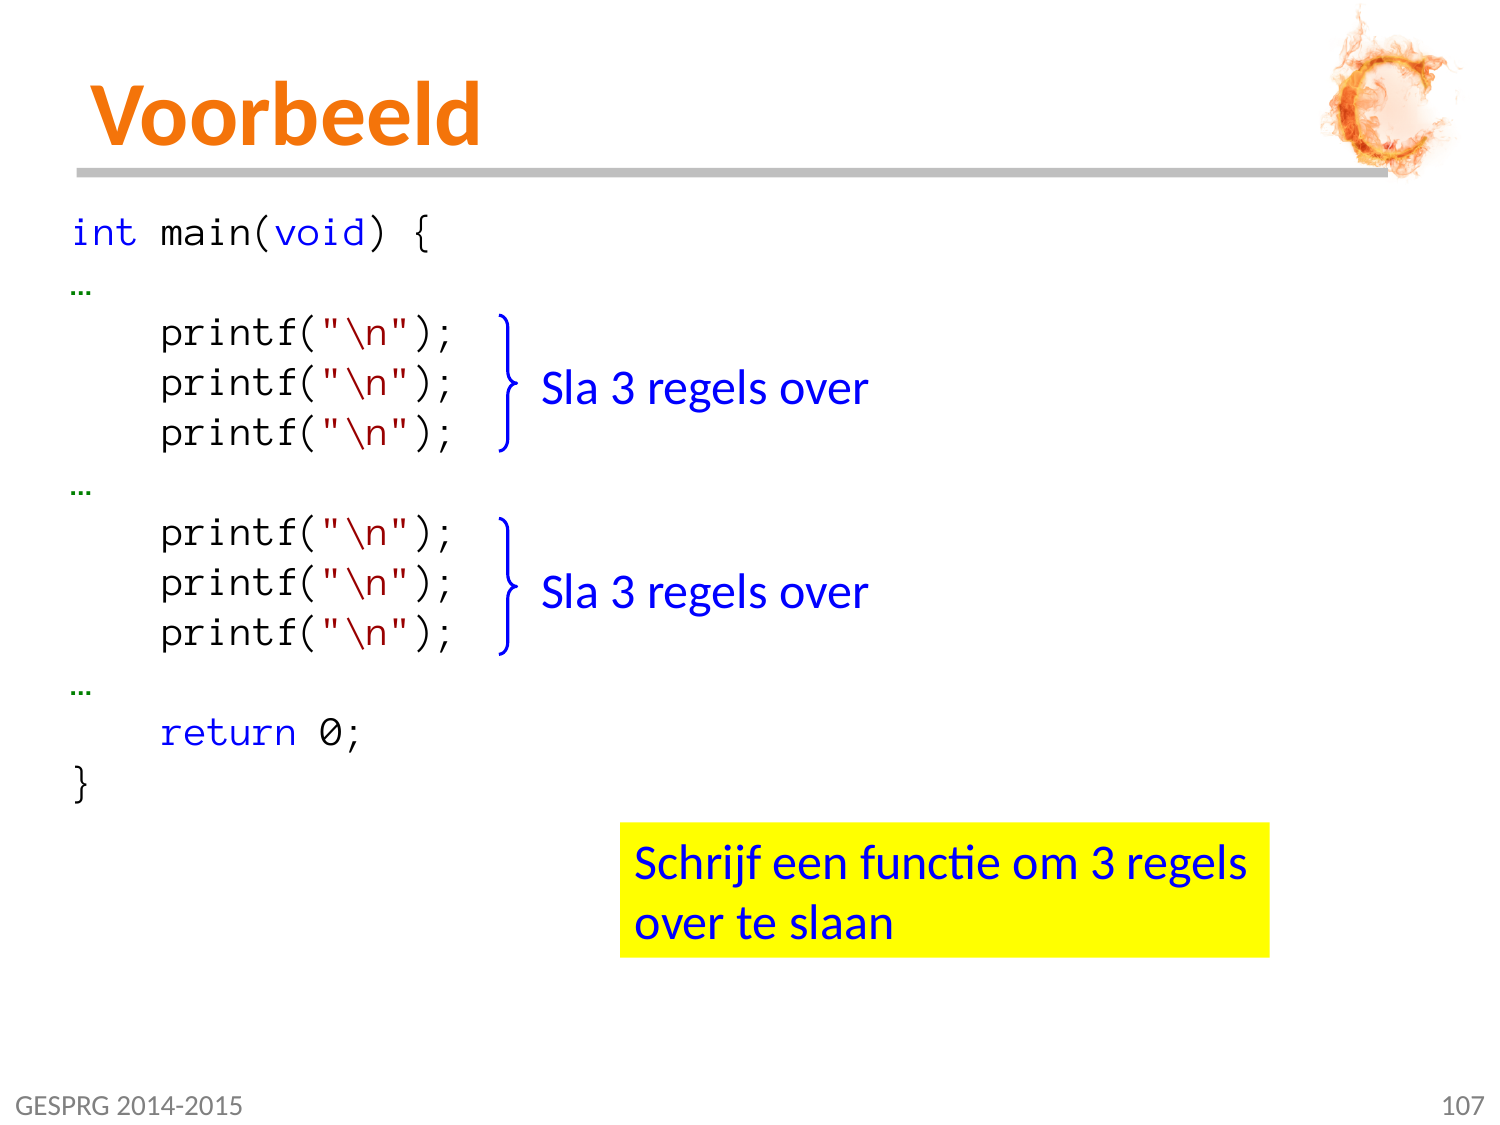

# Voorbeeld
int main(void) {
…
    printf("\n");
    printf("\n");
    printf("\n");
…
    printf("\n");
    printf("\n");
    printf("\n");
…
    return 0;
}

Sla 3 regels over

Sla 3 regels over
Schrijf een functie om 3 regels over te slaan
GESPRG 2014-2015
107